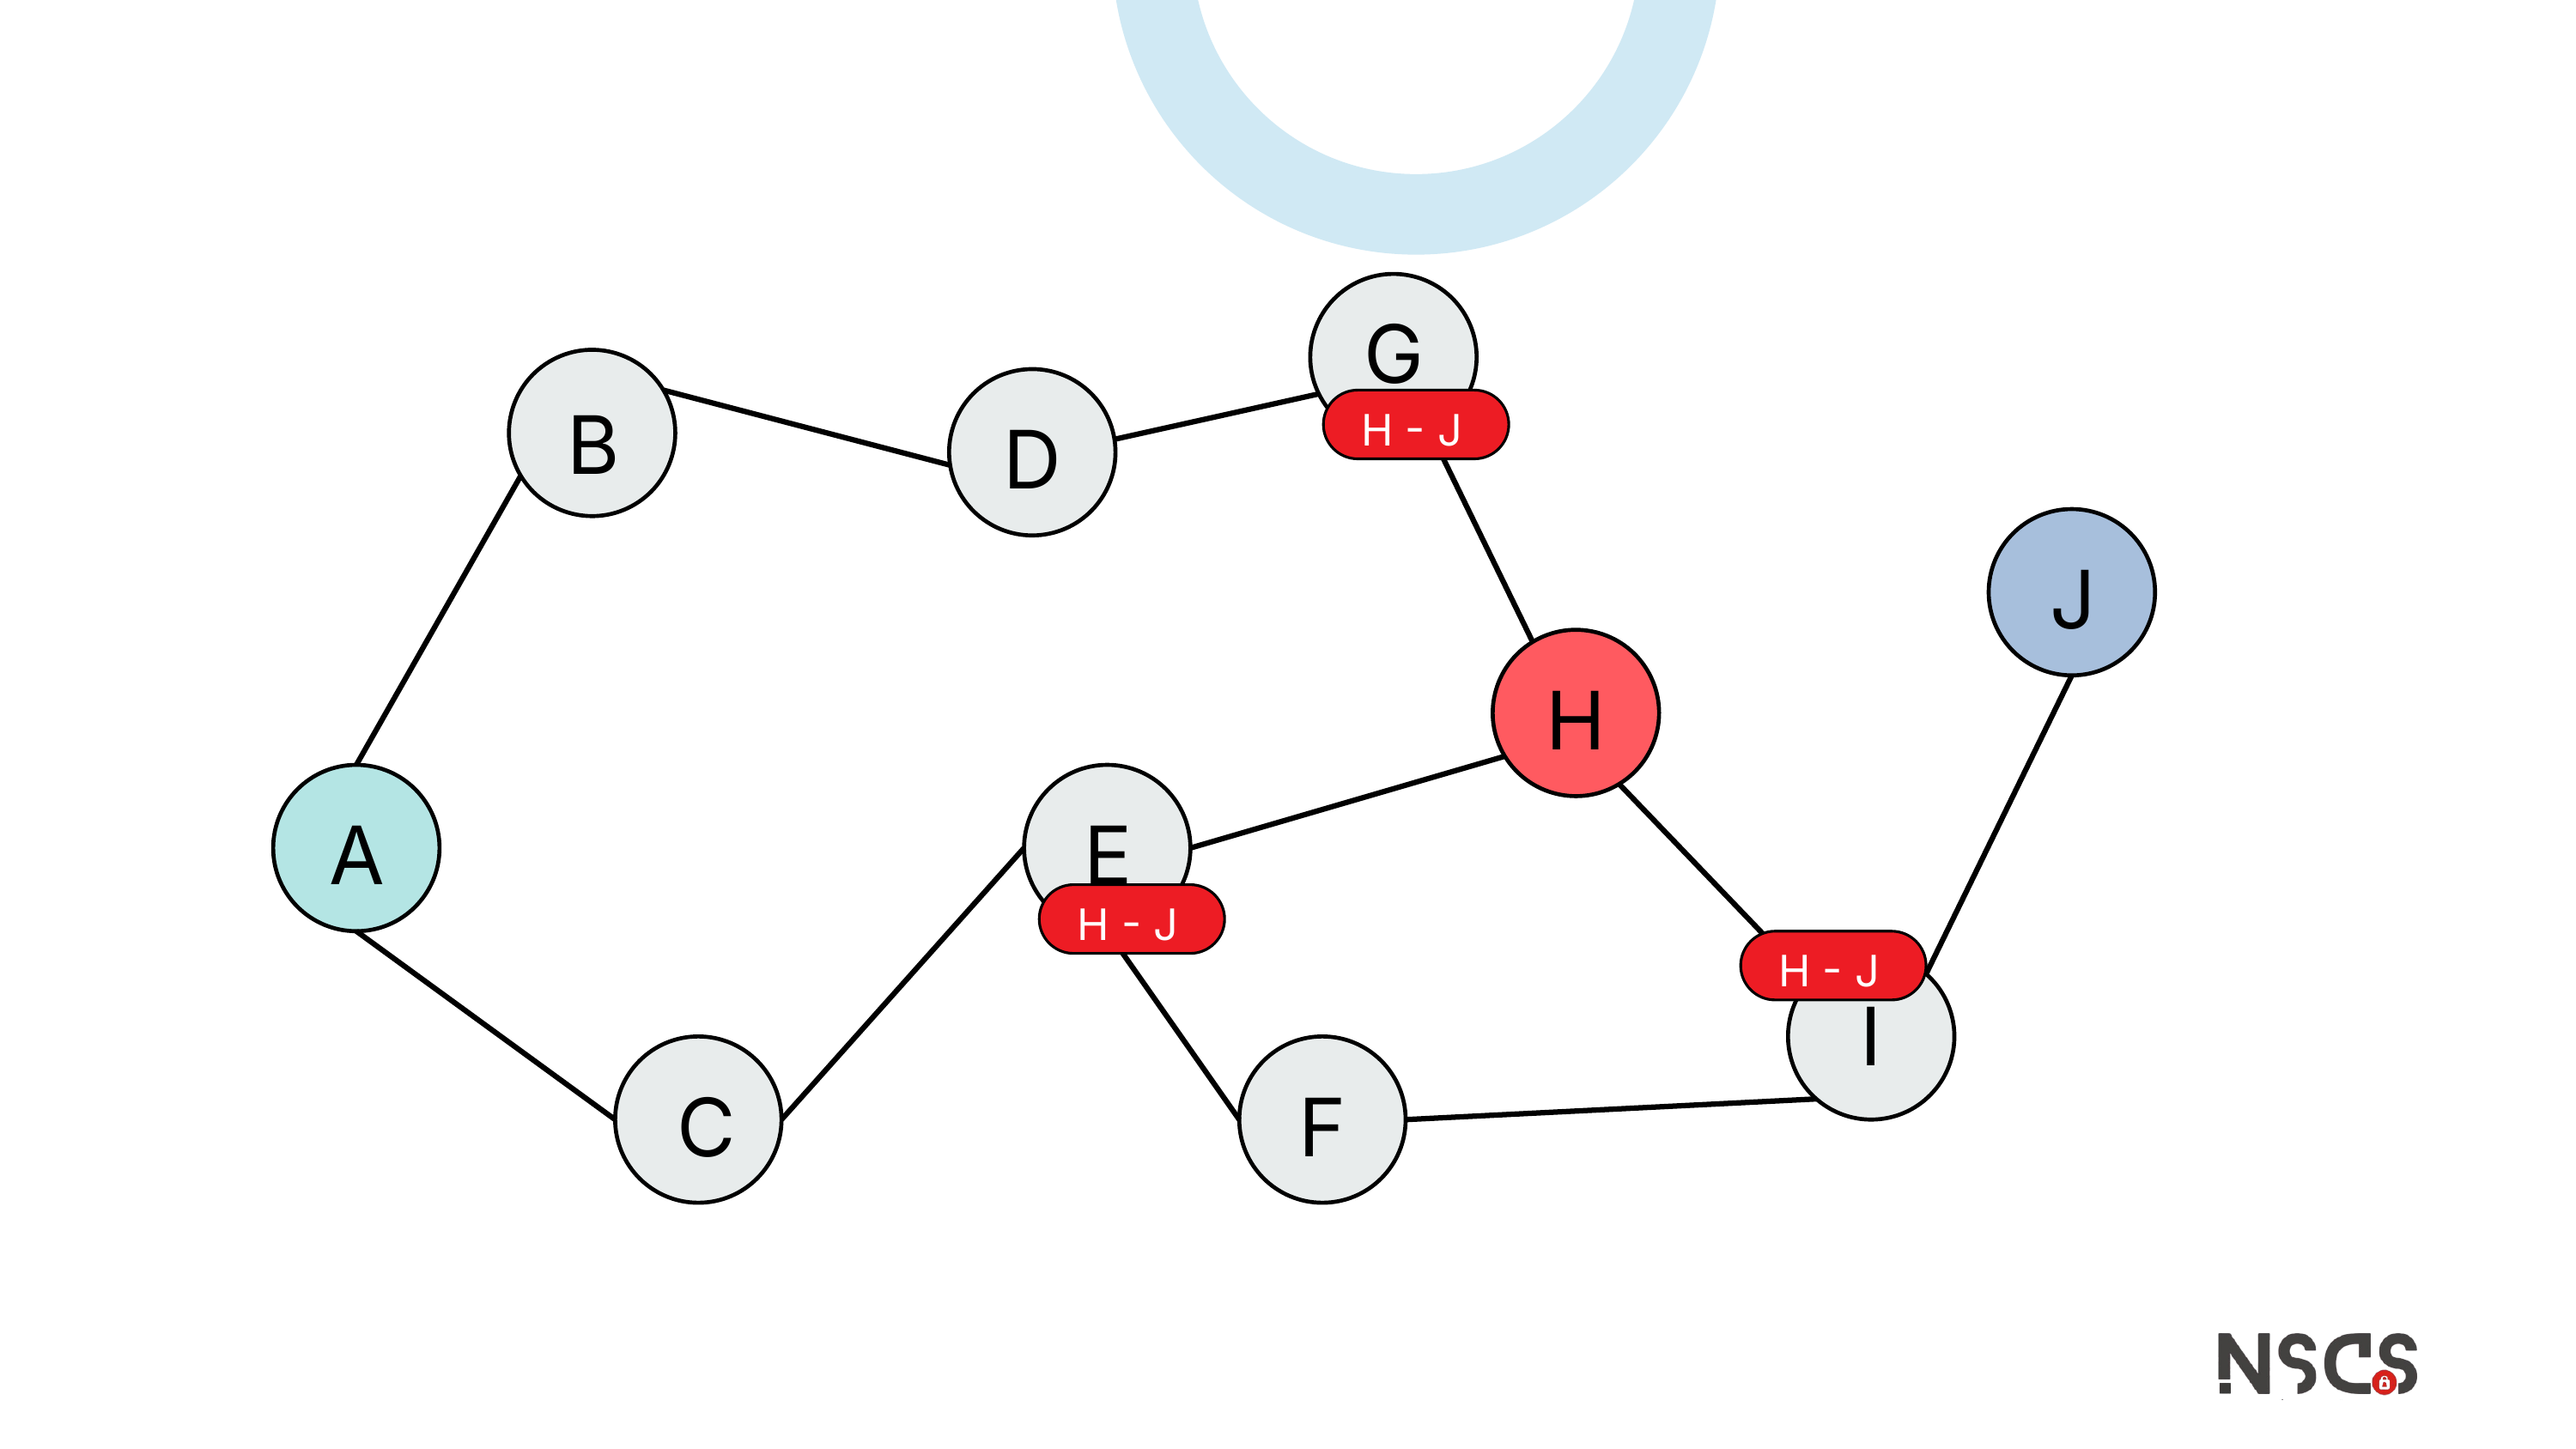

G

B

H - J
D

J

H

A
E

H - J

H - J

I

C
F